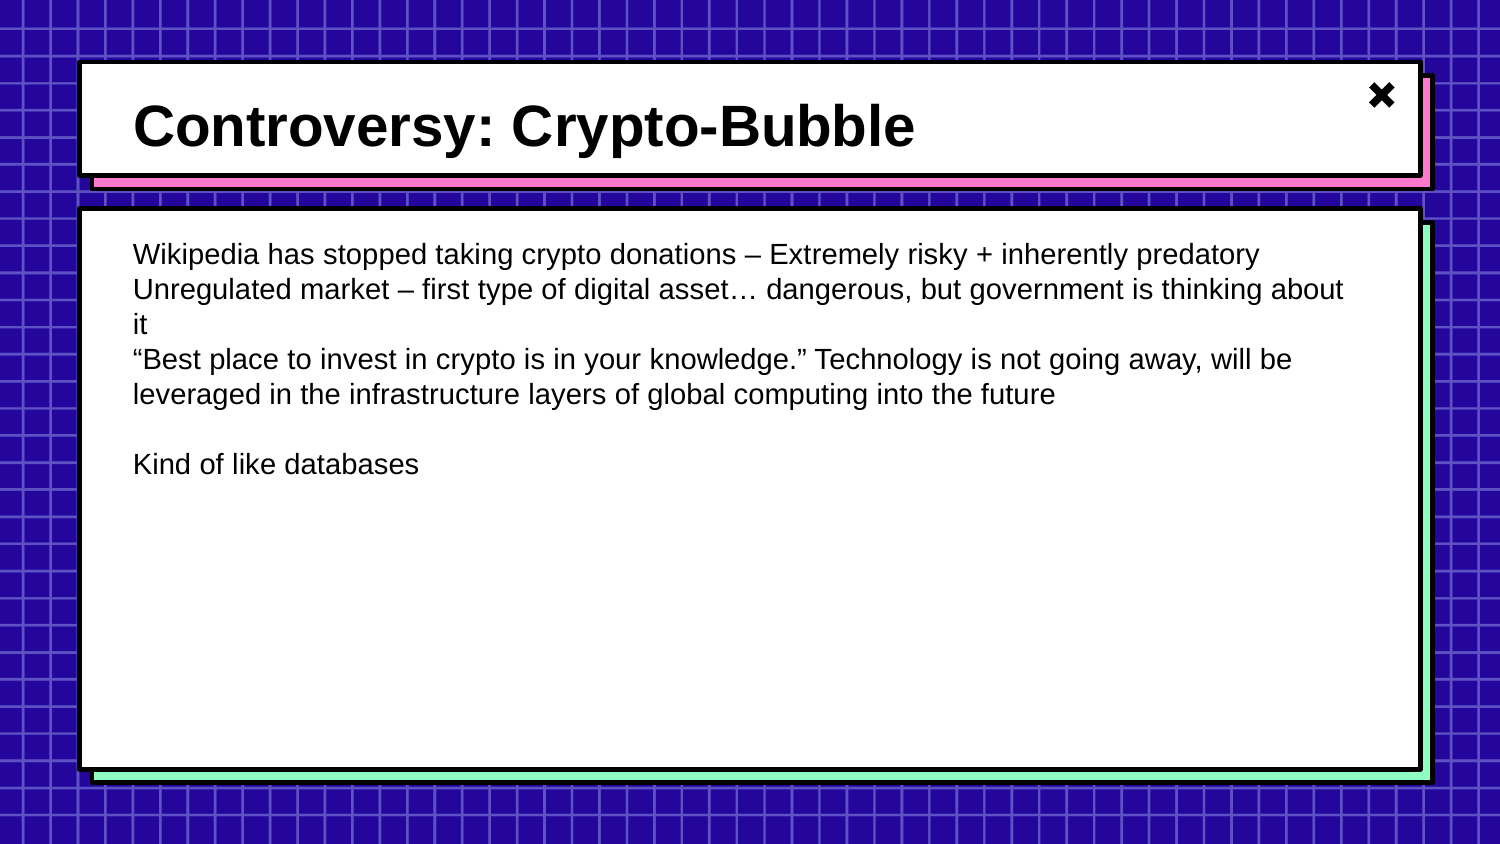

# Controversy: Crypto-Bubble
Wikipedia has stopped taking crypto donations – Extremely risky + inherently predatory
Unregulated market – first type of digital asset… dangerous, but government is thinking about it
“Best place to invest in crypto is in your knowledge.” Technology is not going away, will be leveraged in the infrastructure layers of global computing into the future

Kind of like databases